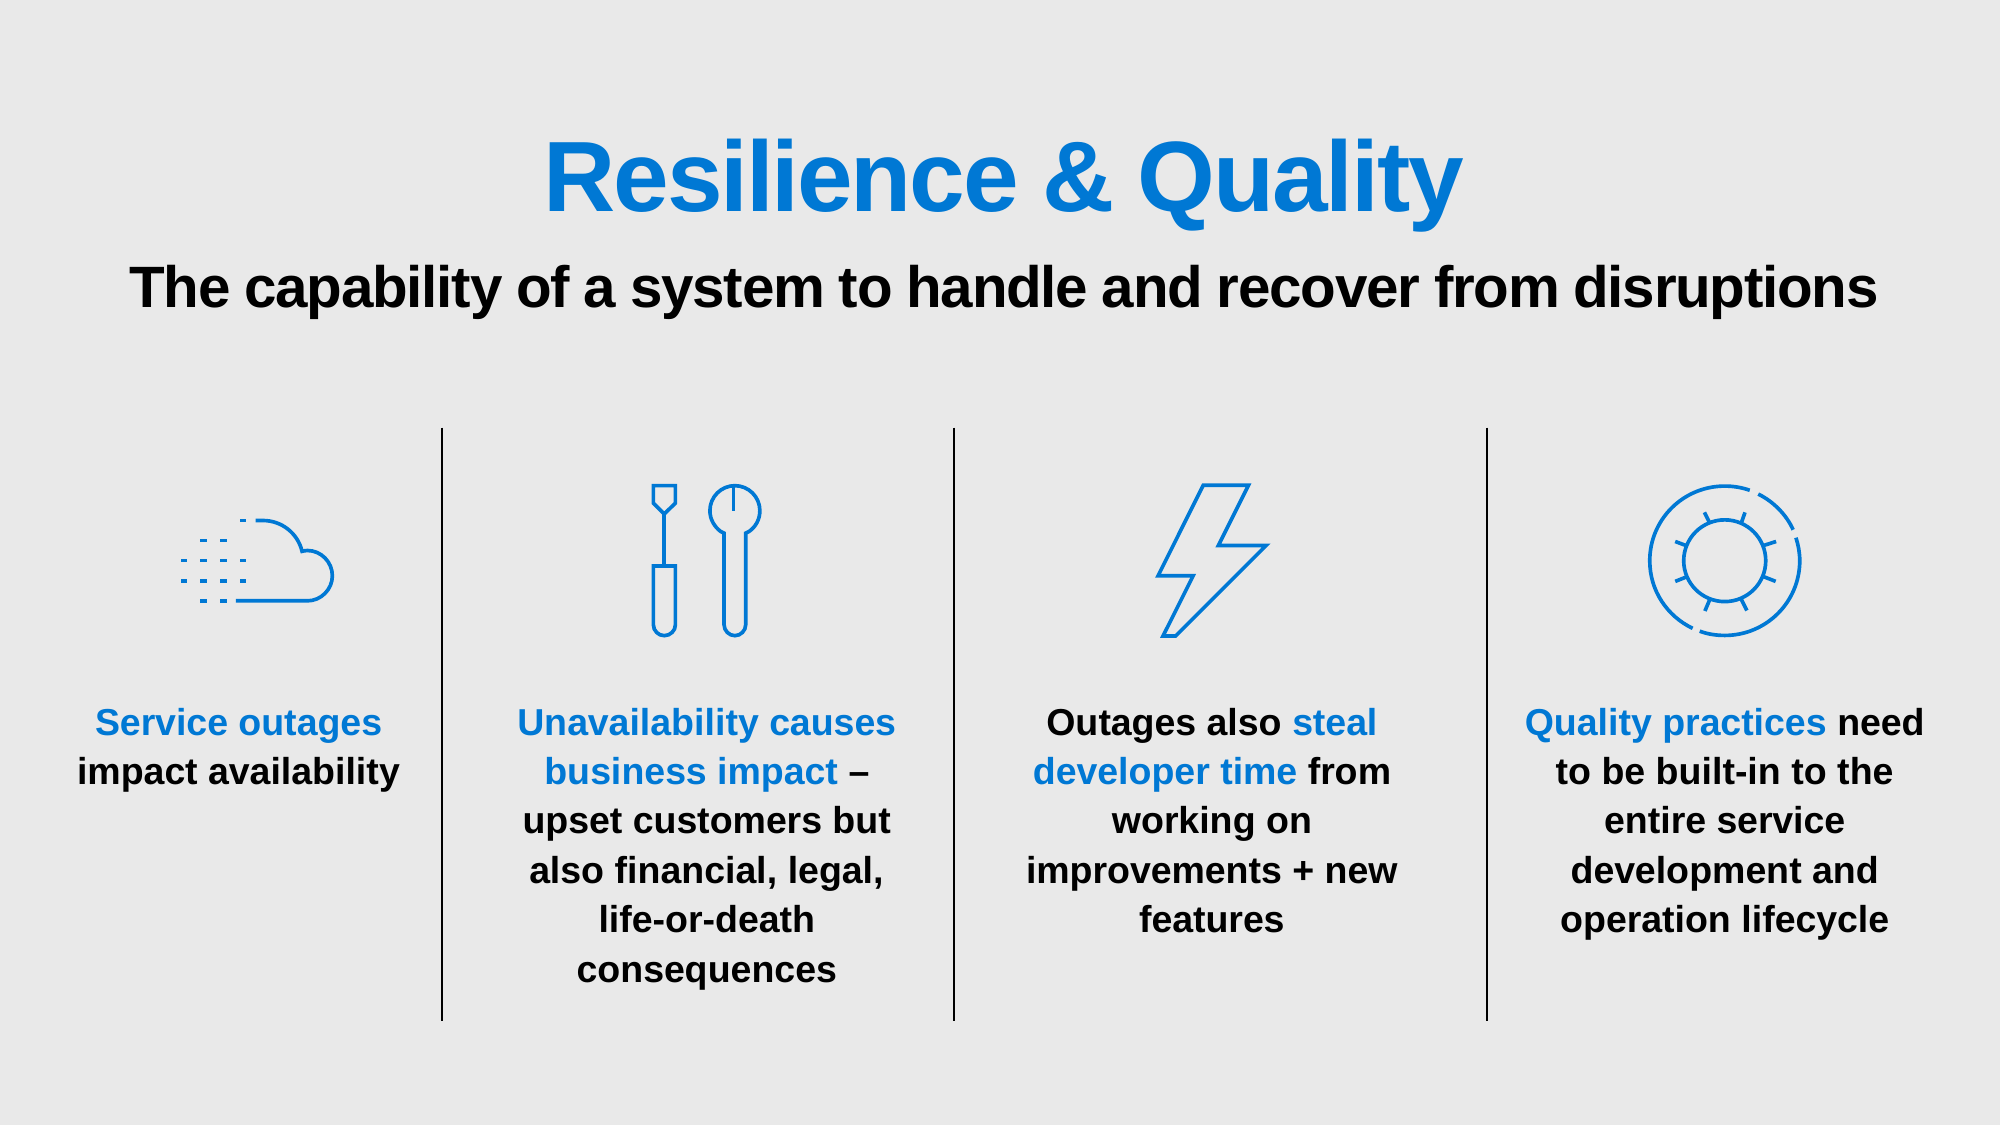

# Resilience & Quality
The capability of a system to handle and recover from disruptions

Service outages impact availability
Unavailability causes business impact – upset customers but also financial, legal, life-or-death consequences
Outages also steal developer time from working on improvements + new features
Quality practices need to be built-in to the entire service development and operation lifecycle